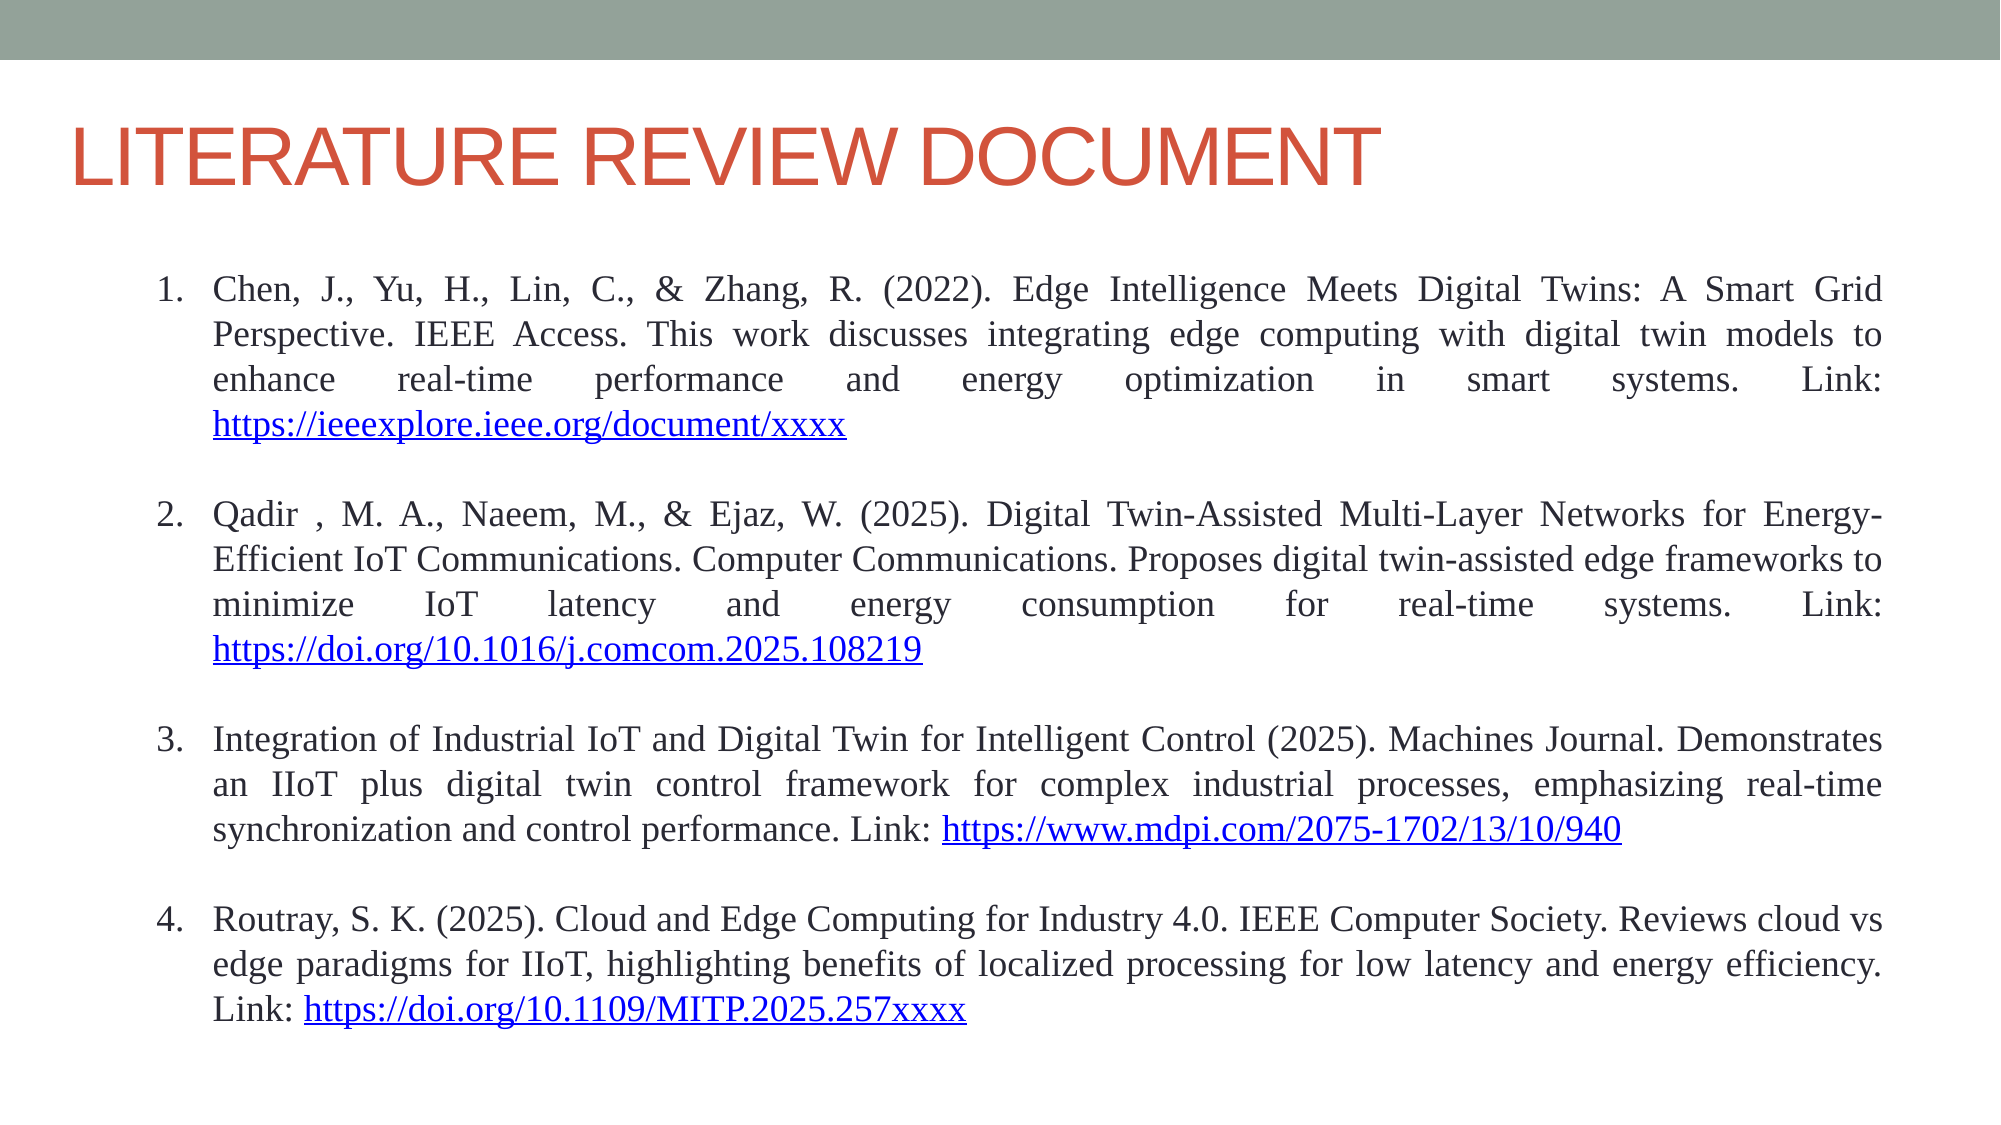

# LITERATURE REVIEW DOCUMENT
Chen, J., Yu, H., Lin, C., & Zhang, R. (2022). Edge Intelligence Meets Digital Twins: A Smart Grid Perspective. IEEE Access. This work discusses integrating edge computing with digital twin models to enhance real-time performance and energy optimization in smart systems. Link: https://ieeexplore.ieee.org/document/xxxx

Qadir , M. A., Naeem, M., & Ejaz, W. (2025). Digital Twin-Assisted Multi-Layer Networks for Energy-Efficient IoT Communications. Computer Communications. Proposes digital twin-assisted edge frameworks to minimize IoT latency and energy consumption for real-time systems. Link: https://doi.org/10.1016/j.comcom.2025.108219

Integration of Industrial IoT and Digital Twin for Intelligent Control (2025). Machines Journal. Demonstrates an IIoT plus digital twin control framework for complex industrial processes, emphasizing real-time synchronization and control performance. Link: https://www.mdpi.com/2075-1702/13/10/940

Routray, S. K. (2025). Cloud and Edge Computing for Industry 4.0. IEEE Computer Society. Reviews cloud vs edge paradigms for IIoT, highlighting benefits of localized processing for low latency and energy efficiency. Link: https://doi.org/10.1109/MITP.2025.257xxxx